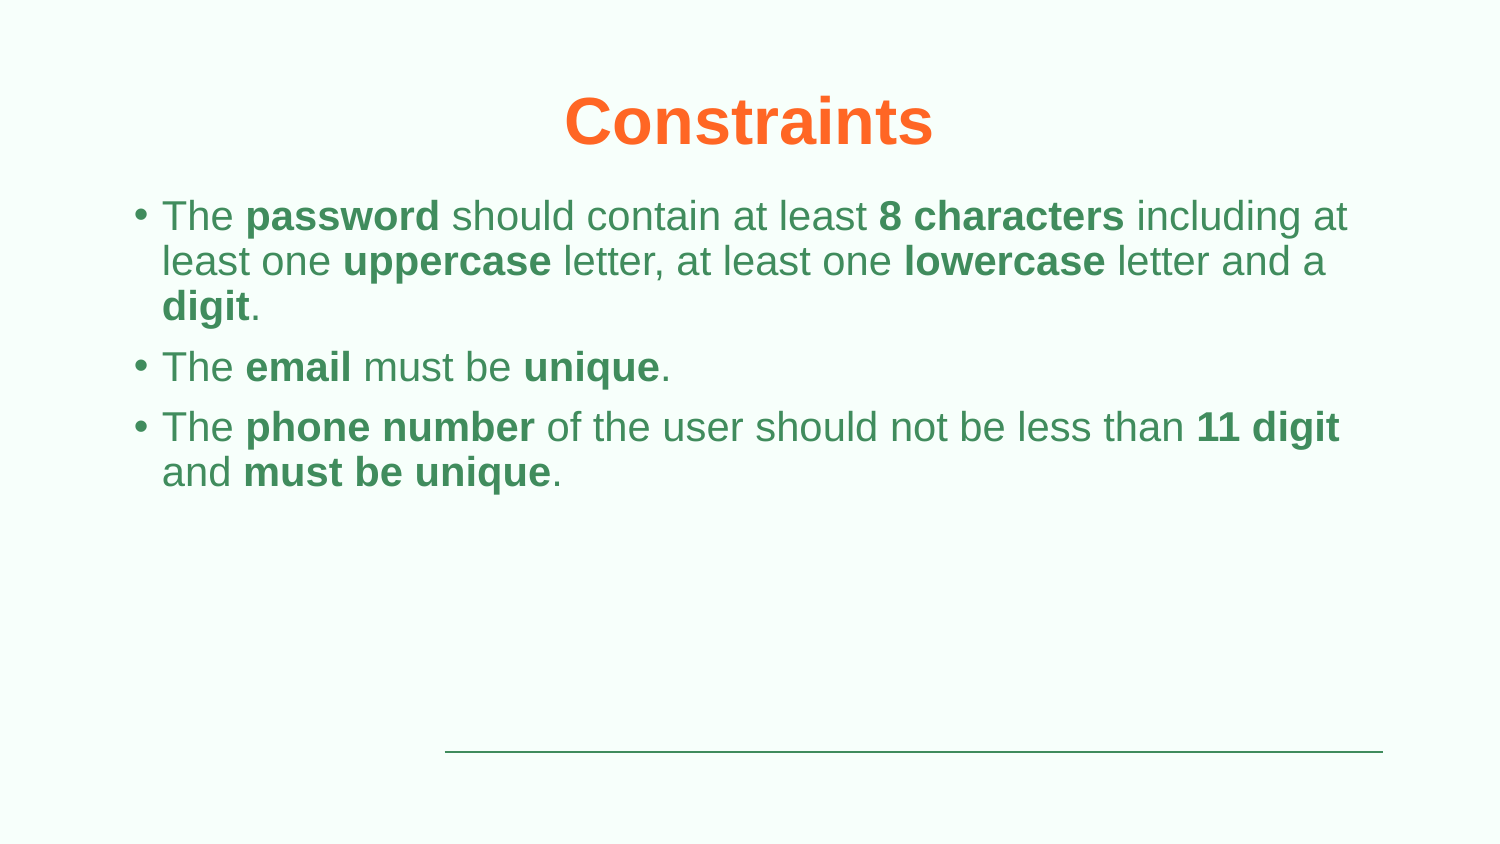

# Constraints
The password should contain at least 8 characters including at least one uppercase letter, at least one lowercase letter and a digit.
The email must be unique.
The phone number of the user should not be less than 11 digit and must be unique.